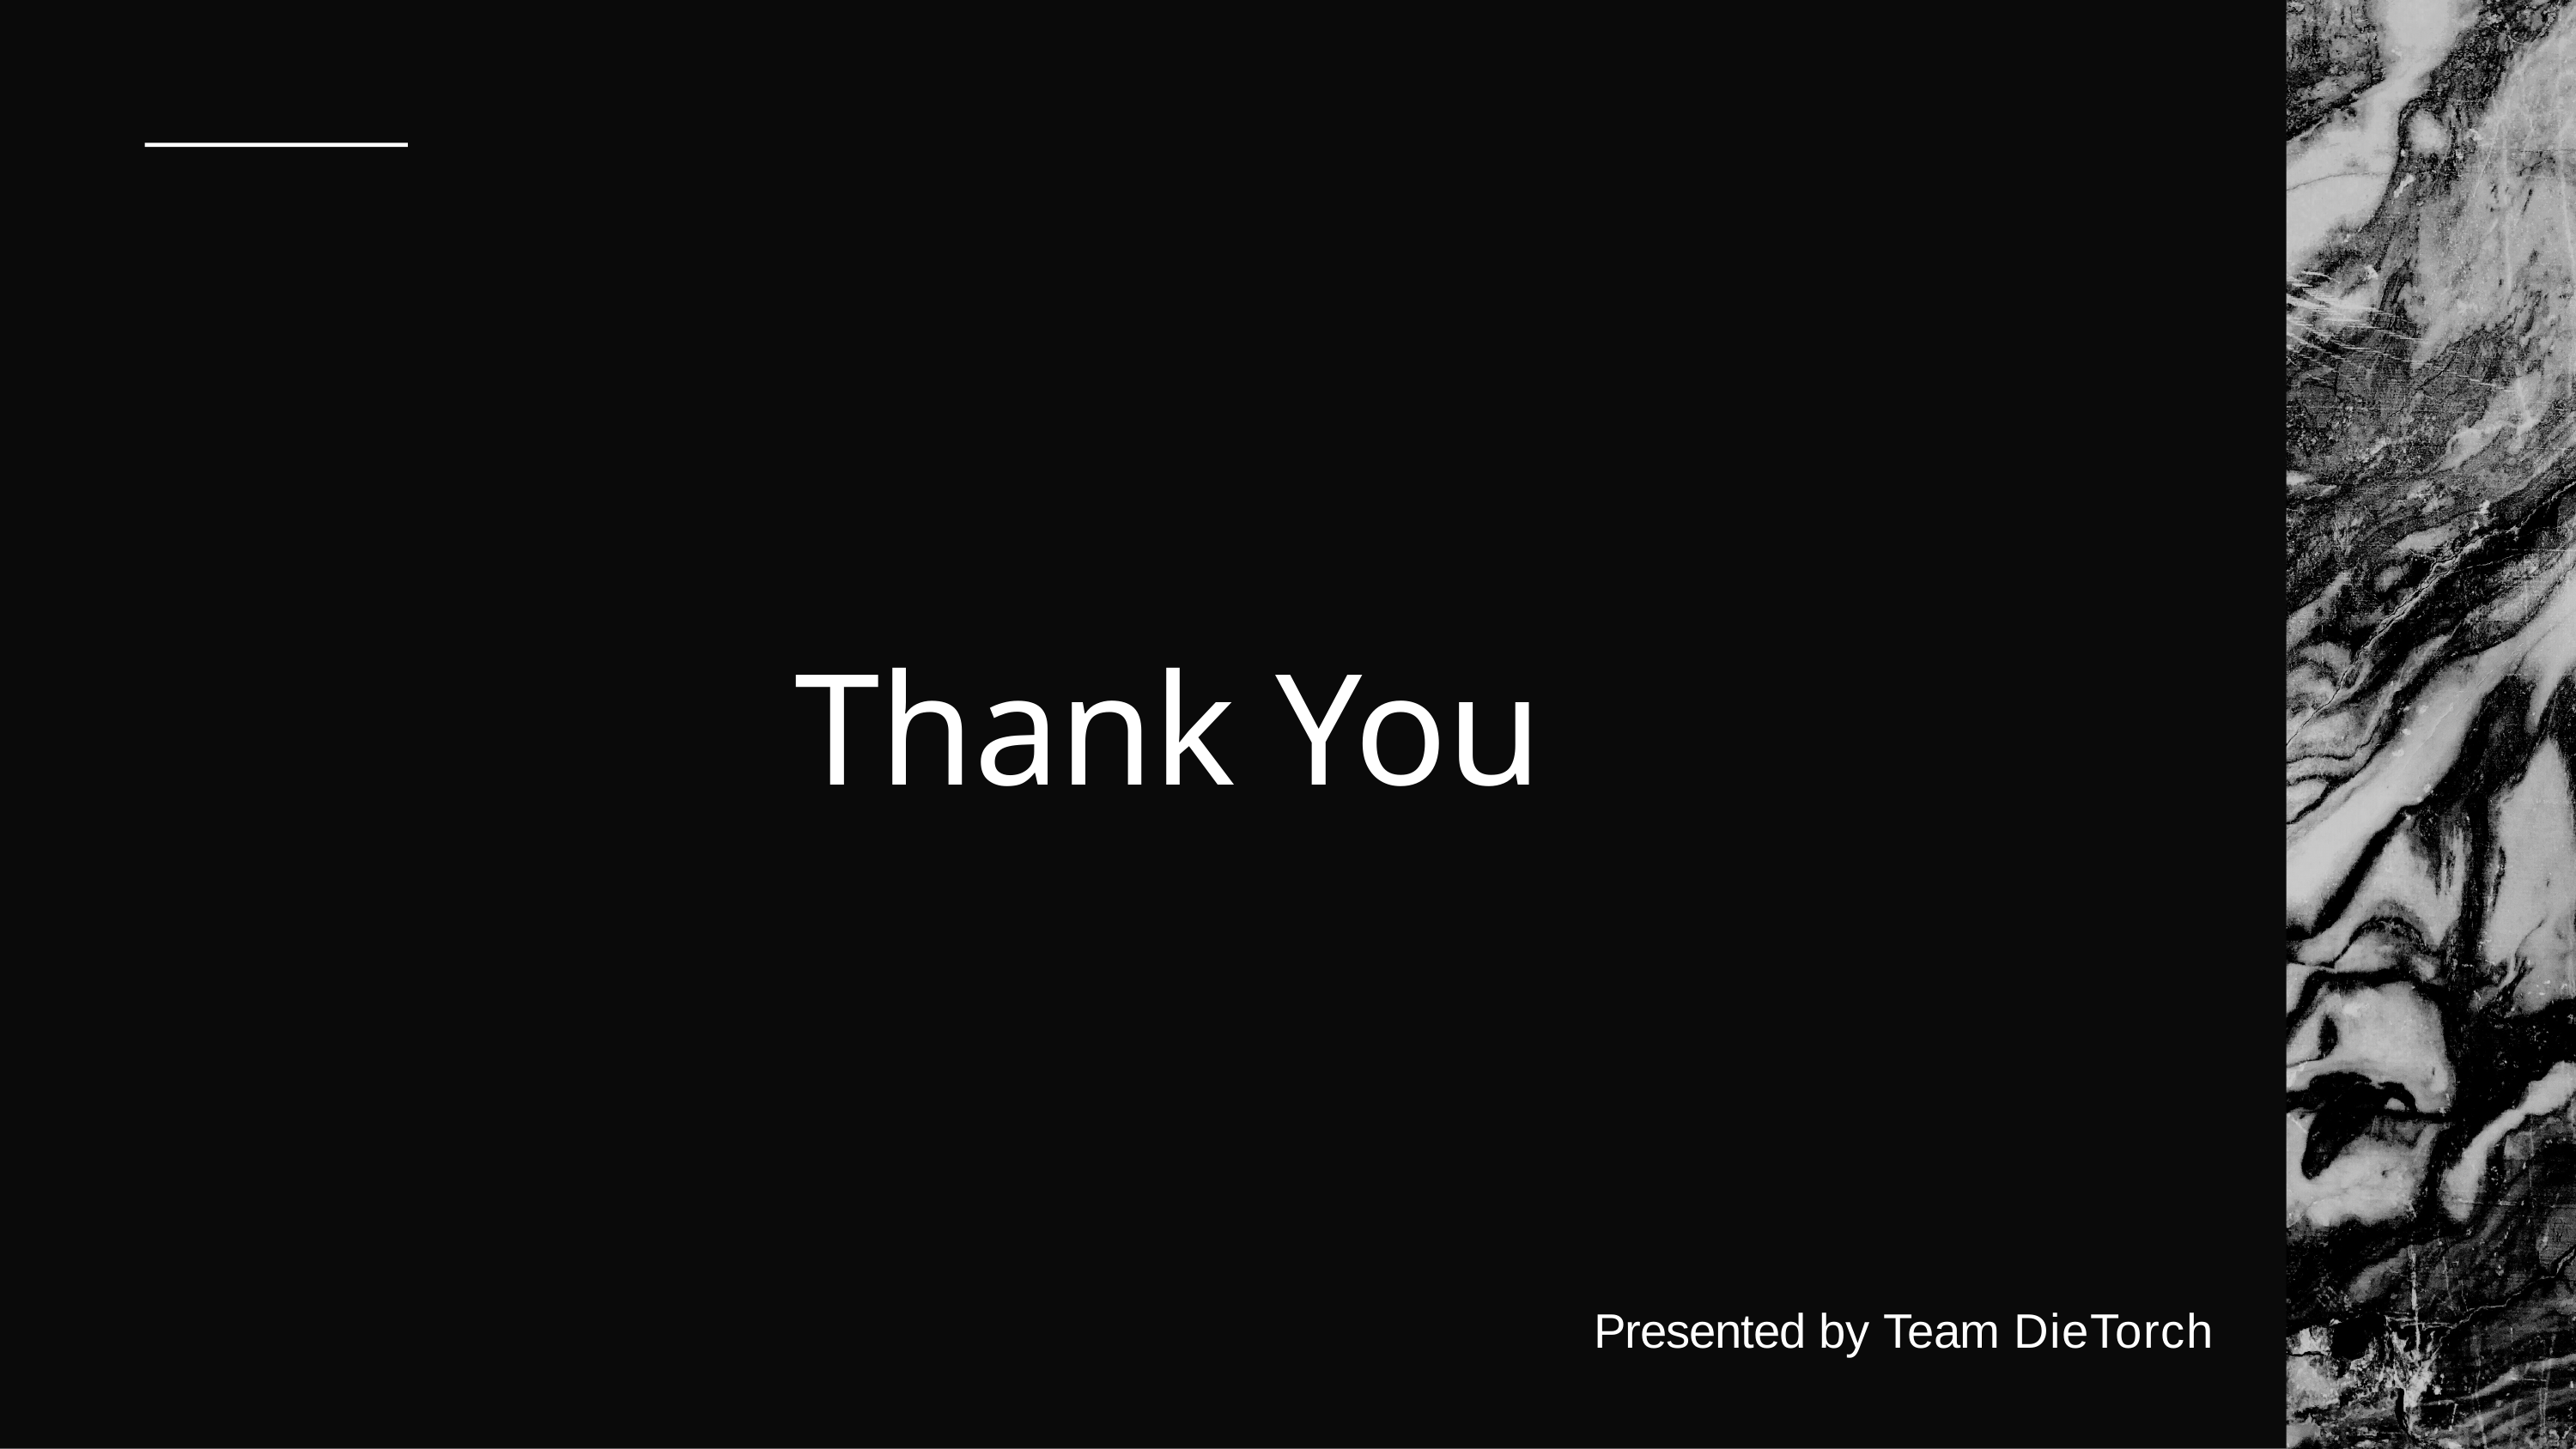

# Thank You
Presented by Team DieTorch